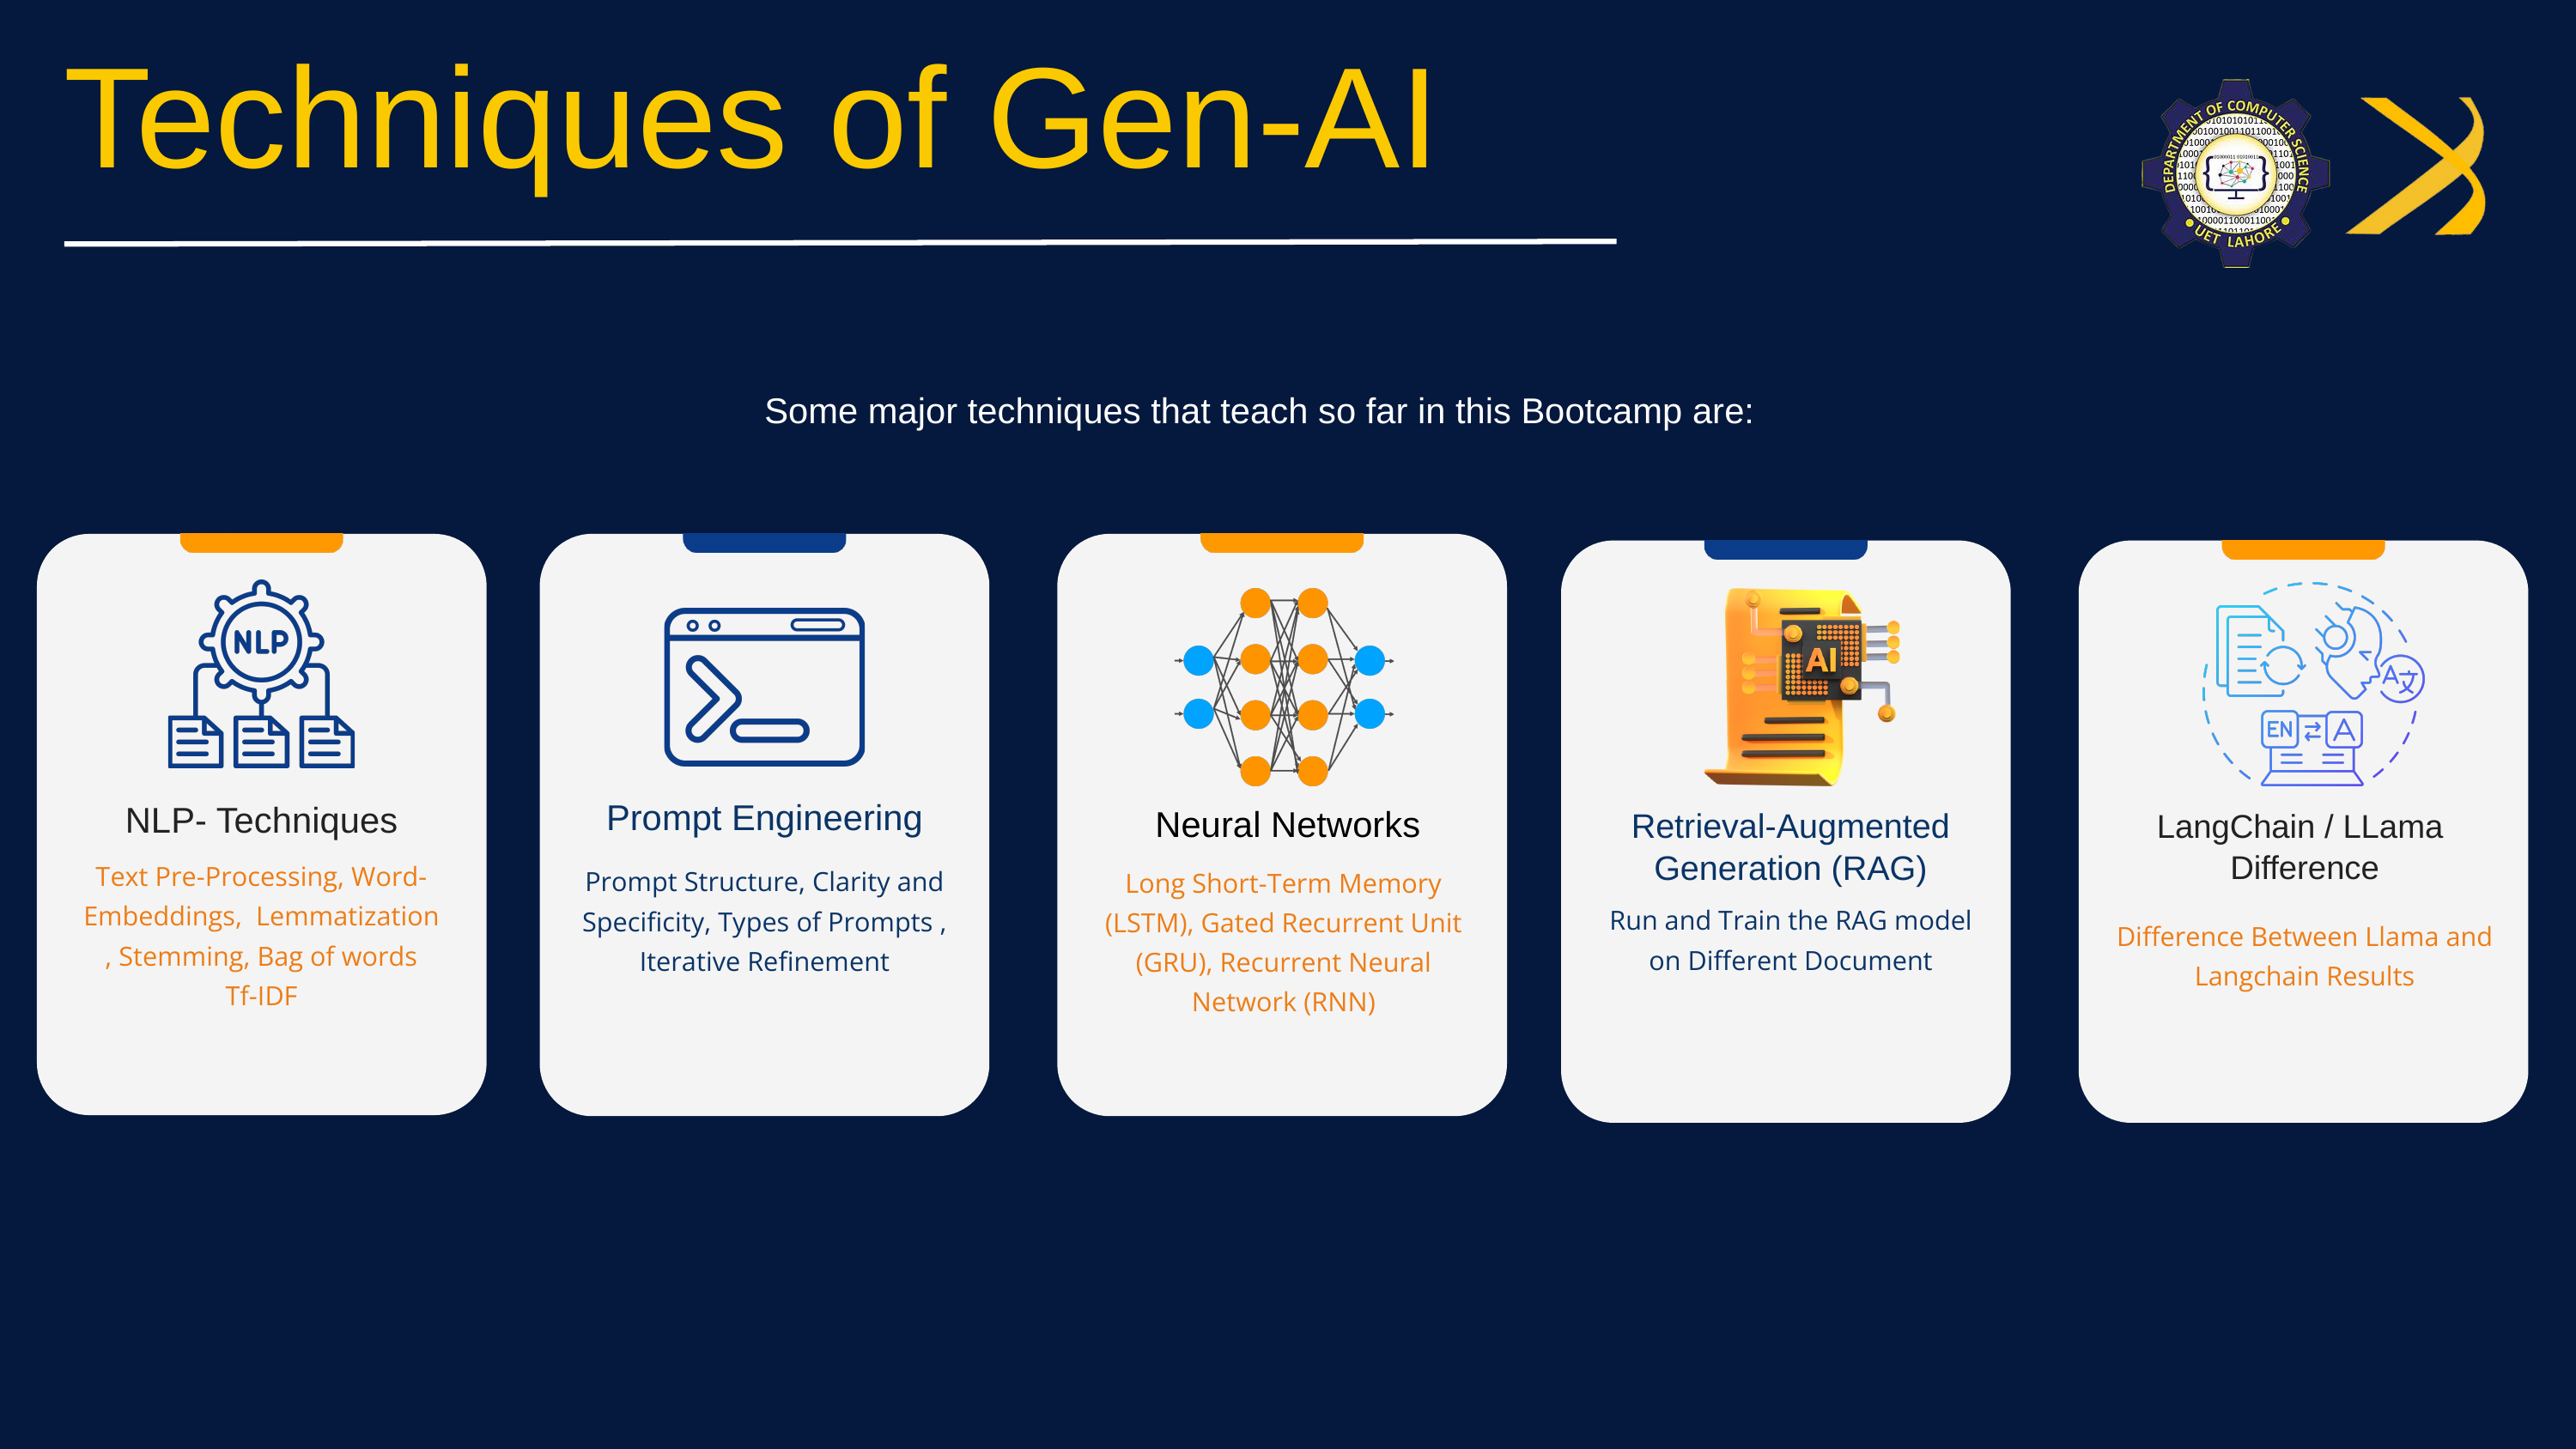

Techniques of Gen-AI

Some major techniques that teach so far in this Bootcamp are:

Prompt Engineering

NLP- Techniques
Neural Networks
Retrieval-Augmented Generation (RAG)
LangChain / LLama
Difference
Text Pre-Processing, Word-Embeddings,  Lemmatization
, Stemming, Bag of words
Tf-IDF
Prompt Structure, Clarity and Specificity, Types of Prompts ,
Iterative Refinement
Long Short-Term Memory (LSTM), Gated Recurrent Unit (GRU), Recurrent Neural Network (RNN)
Run and Train the RAG model on Different Document
Difference Between Llama and Langchain Results